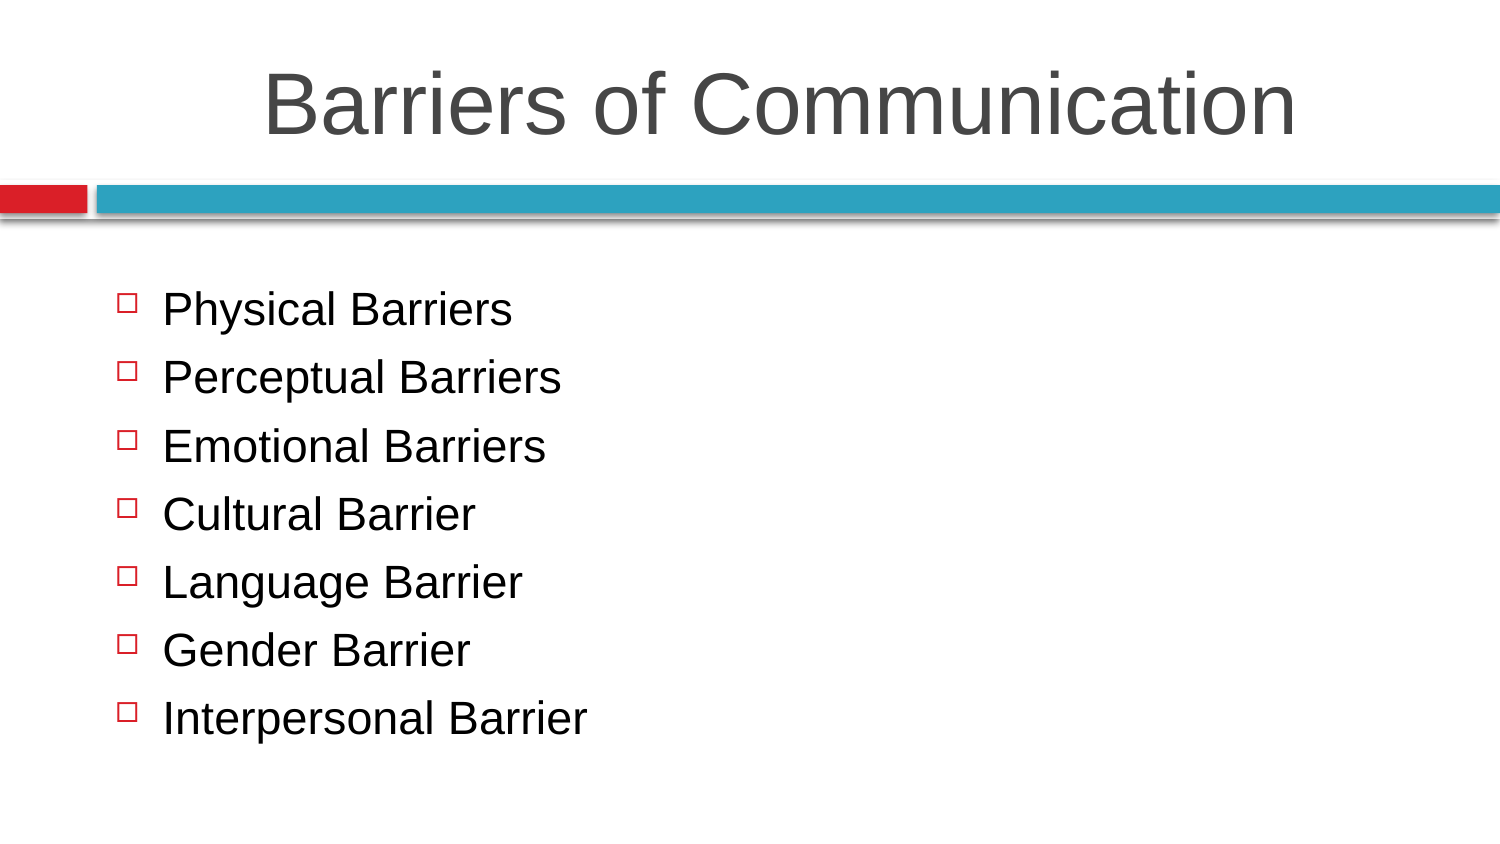

# Barriers of Communication
Physical Barriers
Perceptual Barriers
Emotional Barriers
Cultural Barrier
Language Barrier
Gender Barrier
Interpersonal Barrier